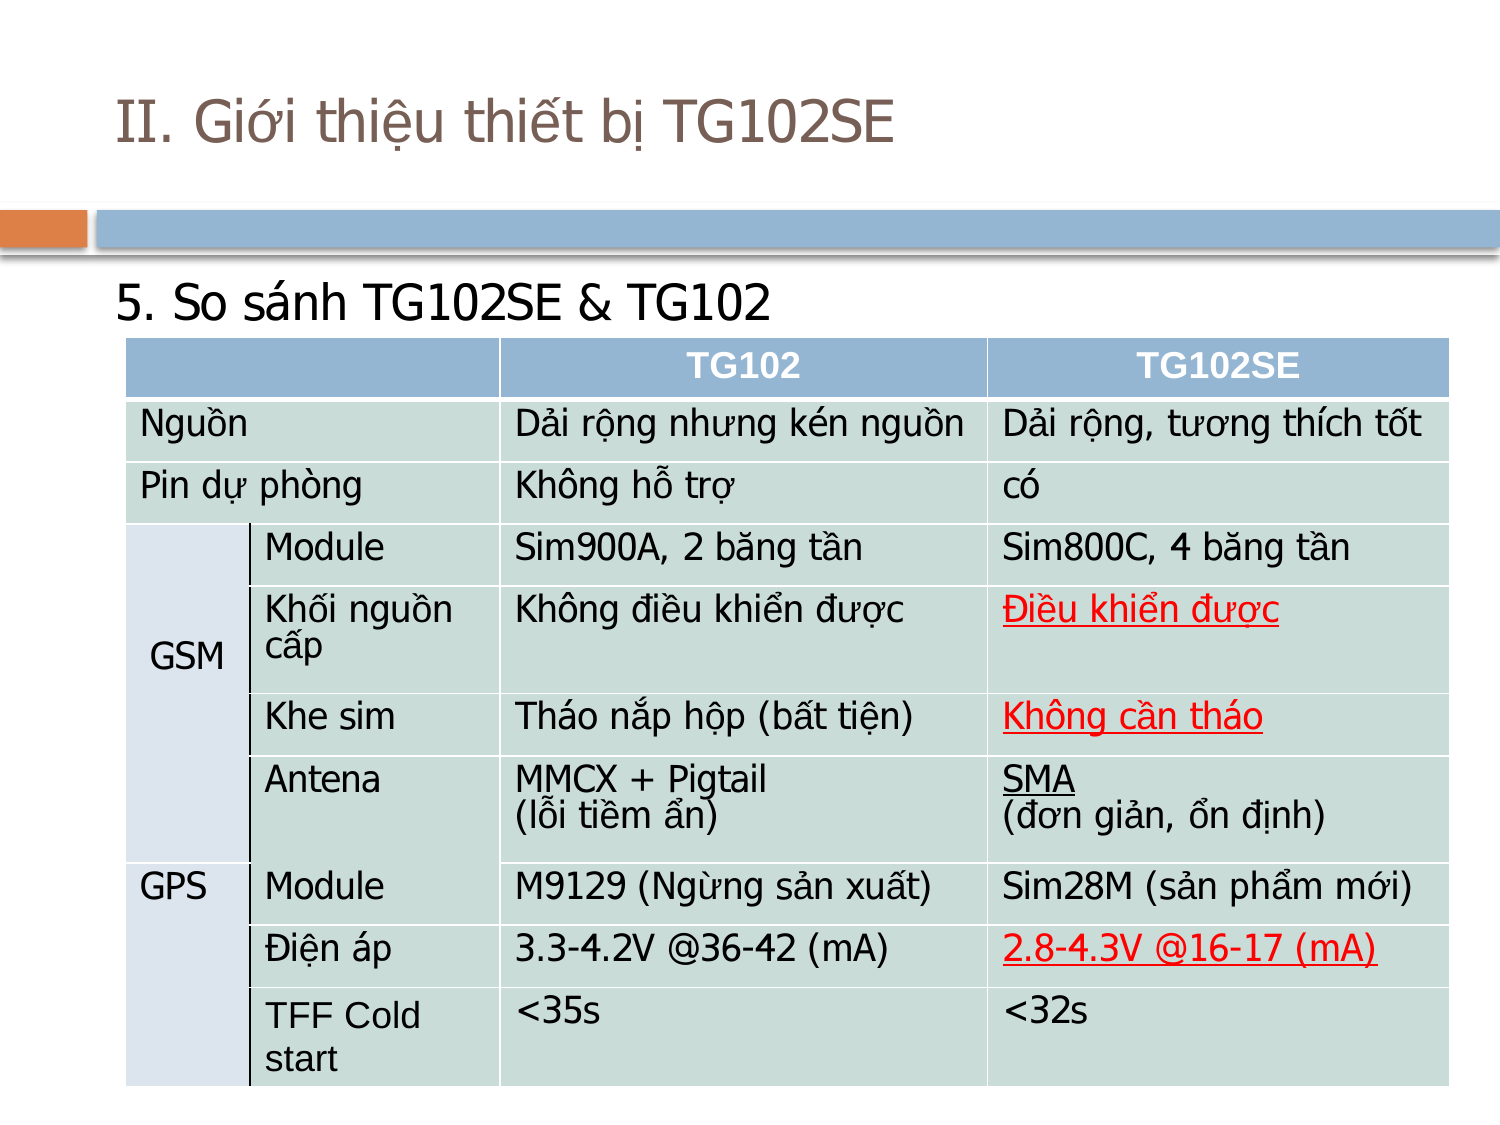

# II. Giới thiệu thiết bị TG102SE
5. So sánh TG102SE & TG102

|  |  | TG102 | TG102SE |
| --- | --- | --- | --- |
| Nguồn |  | Dải rộng nhưng kén nguồn | Dải rộng, tương thích tốt |
| Pin dự phòng |  | Không hỗ trợ | có |
| GSM | Module | Sim900A, 2 băng tần | Sim800C, 4 băng tần |
|  | Khối nguồn cấp | Không điều khiển được | Điều khiển được |
|  | Khe sim | Tháo nắp hộp (bất tiện) | Không cần tháo |
|  | Antena | MMCX + Pigtail (lỗi tiềm ẩn) | SMA (đơn giản, ổn định) |
| GPS | Module | M9129 (Ngừng sản xuất) | Sim28M (sản phẩm mới) |
|  | Điện áp | 3.3-4.2V @36-42 (mA) | 2.8-4.3V @16-17 (mA) |
|  | TFF Cold start | <35s | <32s |